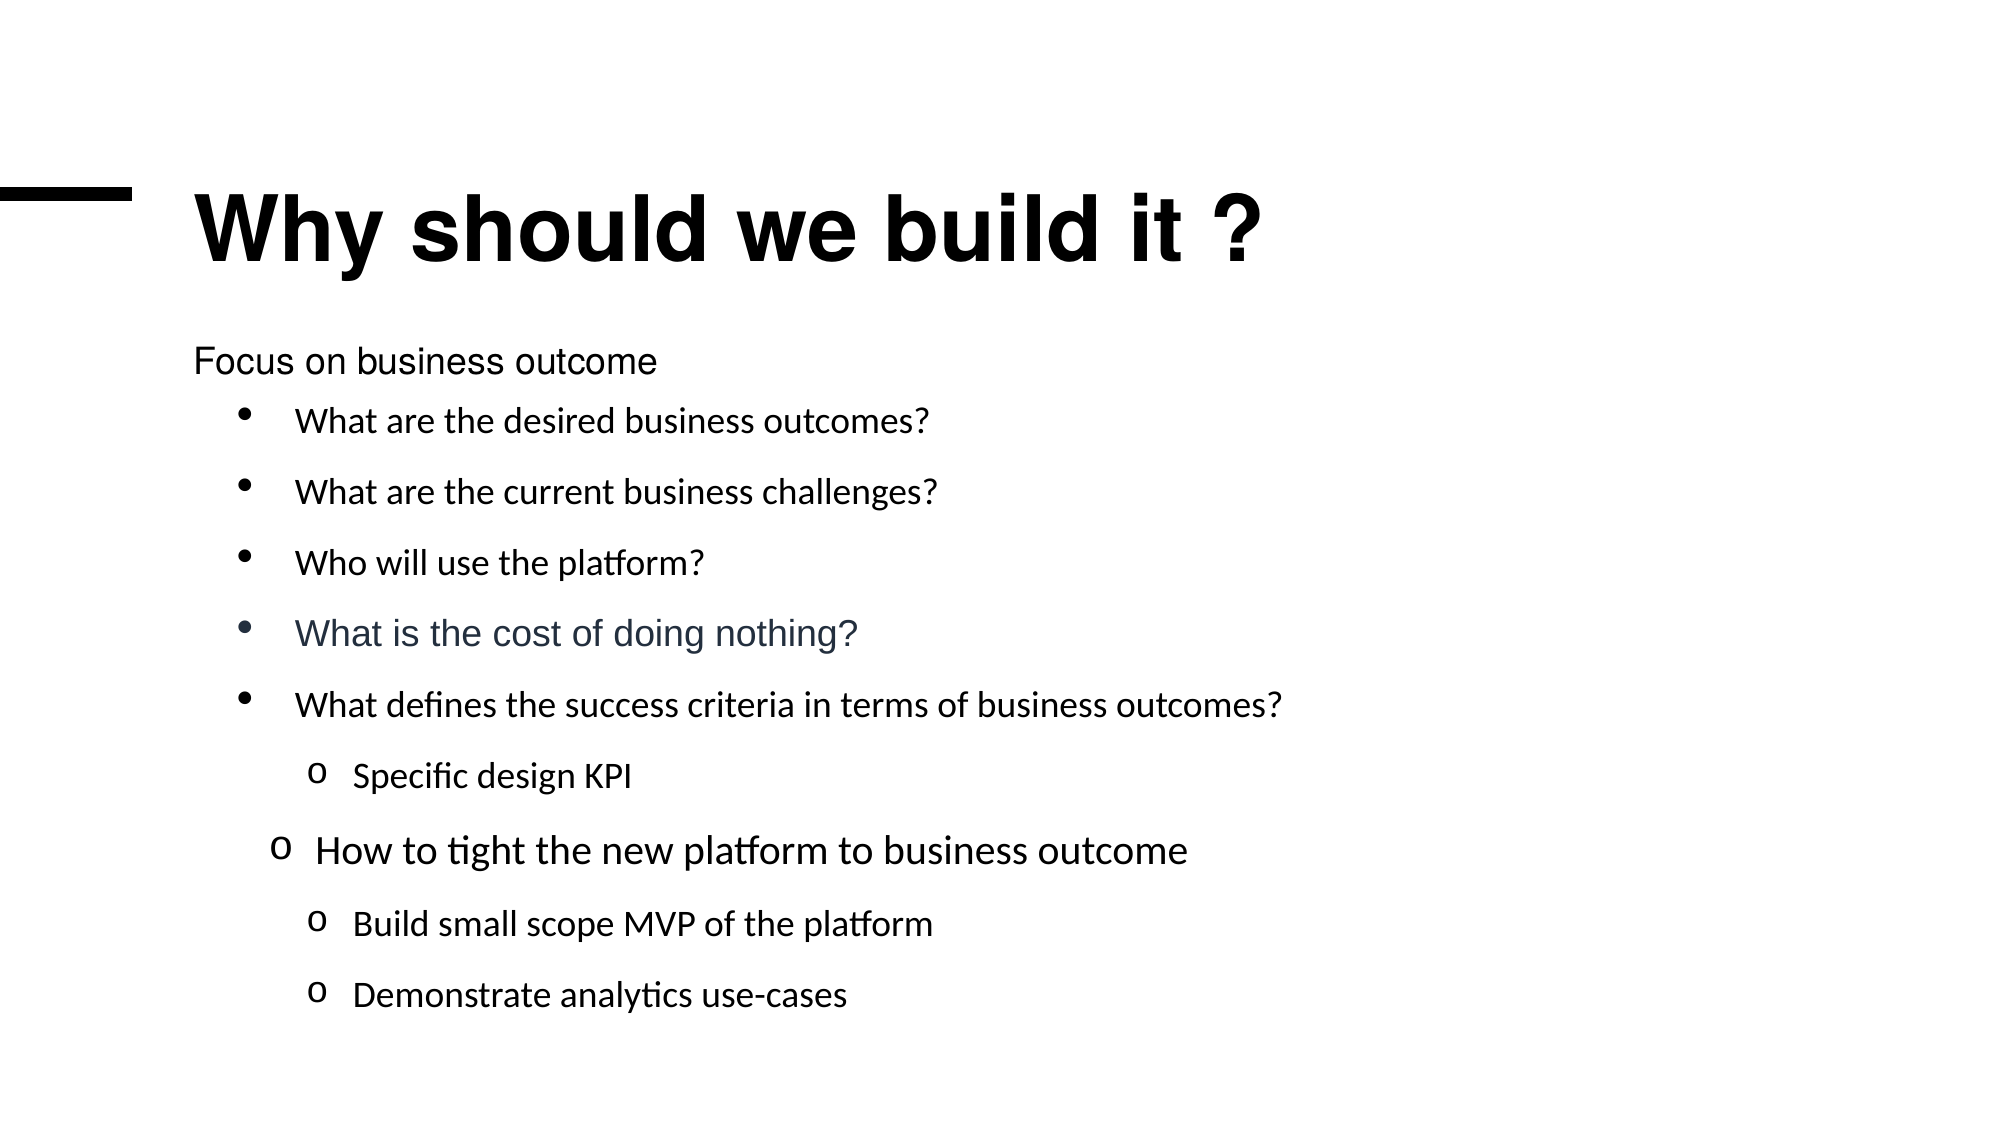

# Why should we build it ?
Focus on business outcome
What are the desired business outcomes?
What are the current business challenges?
Who will use the platform?
What is the cost of doing nothing?
What defines the success criteria in terms of business outcomes?
Specific design KPI
How to tight the new platform to business outcome
Build small scope MVP of the platform
Demonstrate analytics use-cases